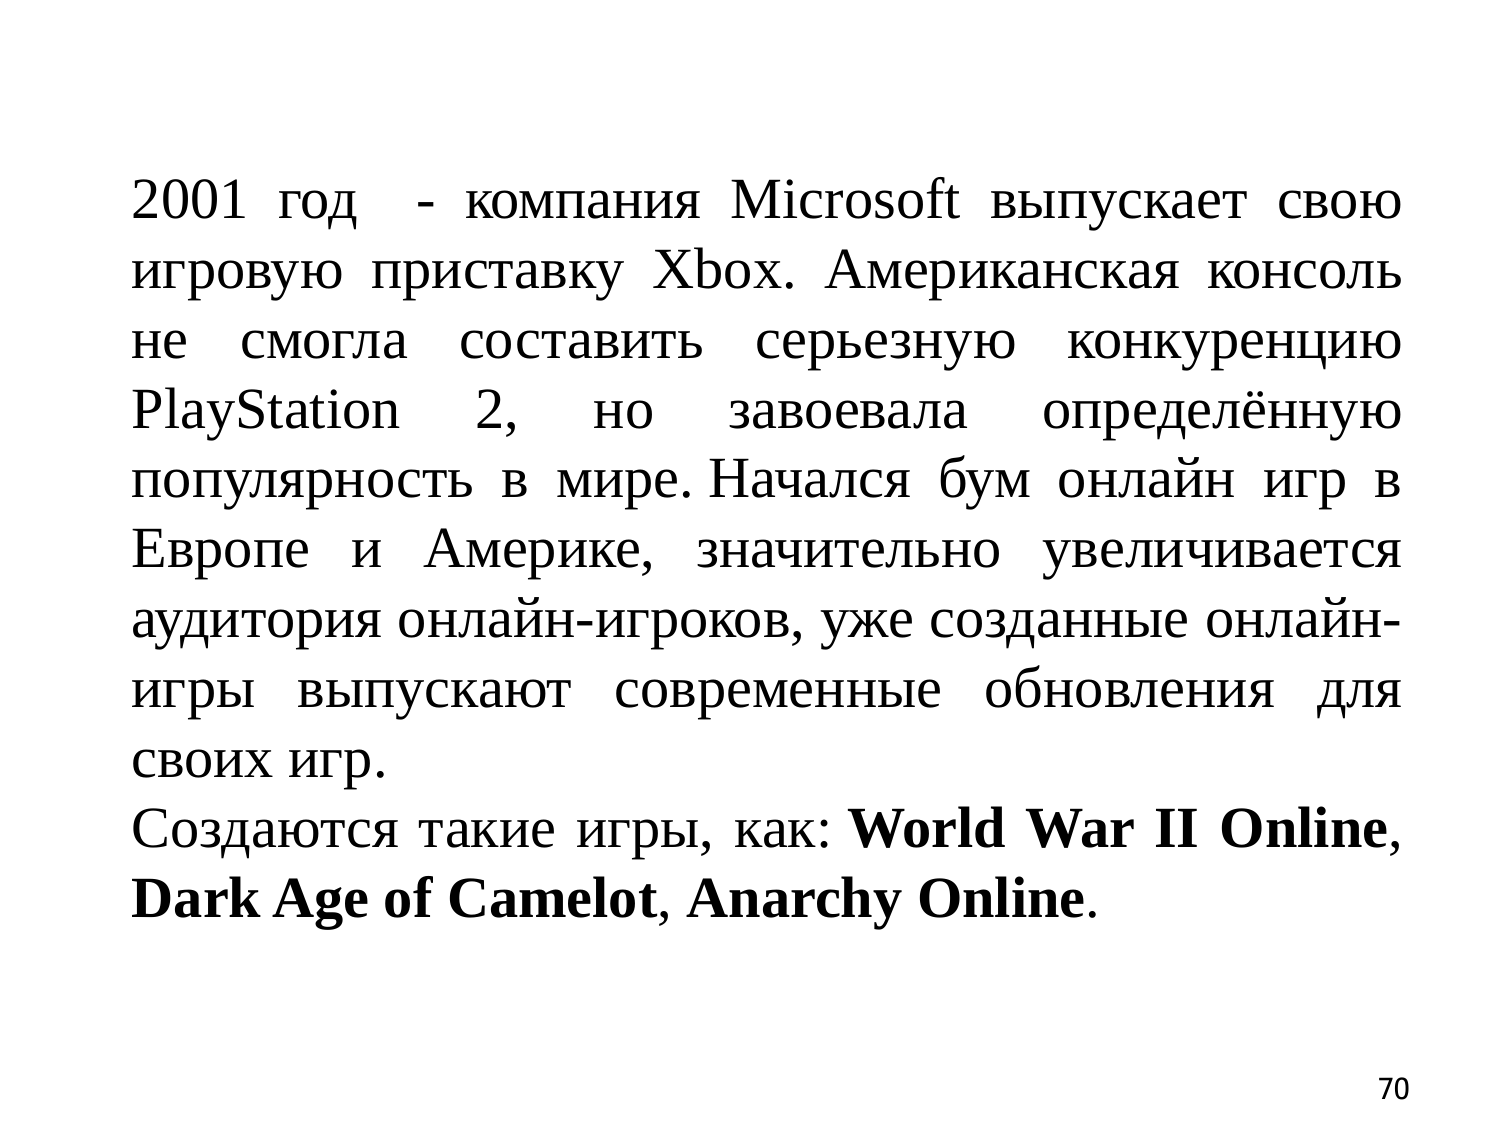

2001 год  - компания Microsoft выпускает свою игровую приставку Xbox. Американская консоль не смогла составить серьезную конкуренцию PlayStation 2, но завоевала определённую популярность в мире. Начался бум онлайн игр в Европе и Америке, значительно увеличивается аудитория онлайн-игроков, уже созданные онлайн-игры выпускают современные обновления для своих игр.
Создаются такие игры, как: World War II Online, Dark Age of Camelot, Anarchy Online.
70